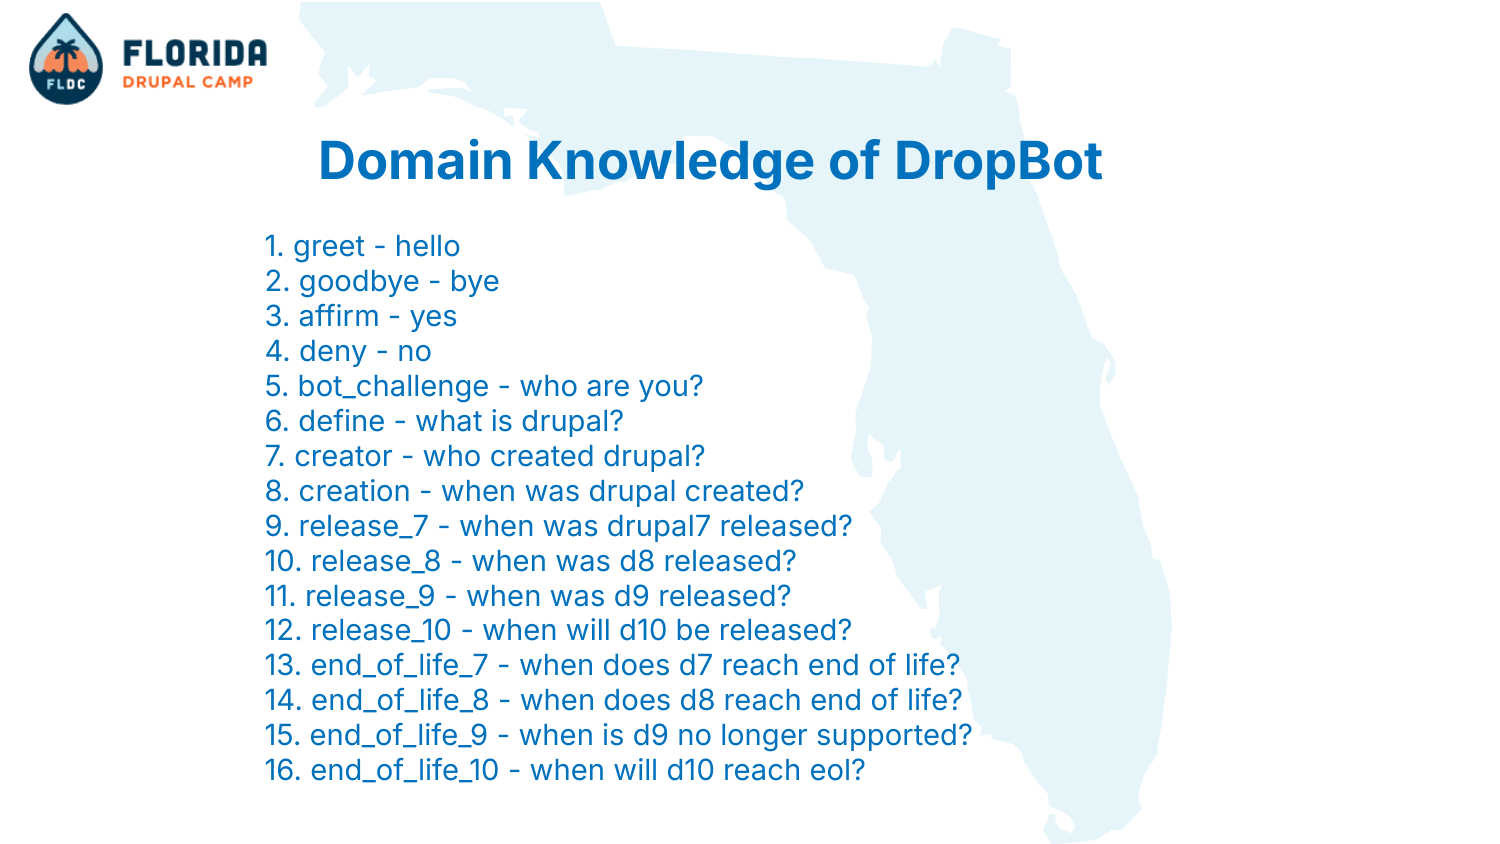

# Domain Knowledge of DropBot
1. greet - hello
2. goodbye - bye
3. affirm - yes
4. deny - no
5. bot_challenge - who are you?
6. define - what is drupal?
7. creator - who created drupal?
8. creation - when was drupal created?
9. release_7 - when was drupal7 released?
10. release_8 - when was d8 released?
11. release_9 - when was d9 released?
12. release_10 - when will d10 be released?
13. end_of_life_7 - when does d7 reach end of life?
14. end_of_life_8 - when does d8 reach end of life?
15. end_of_life_9 - when is d9 no longer supported?
16. end_of_life_10 - when will d10 reach eol?